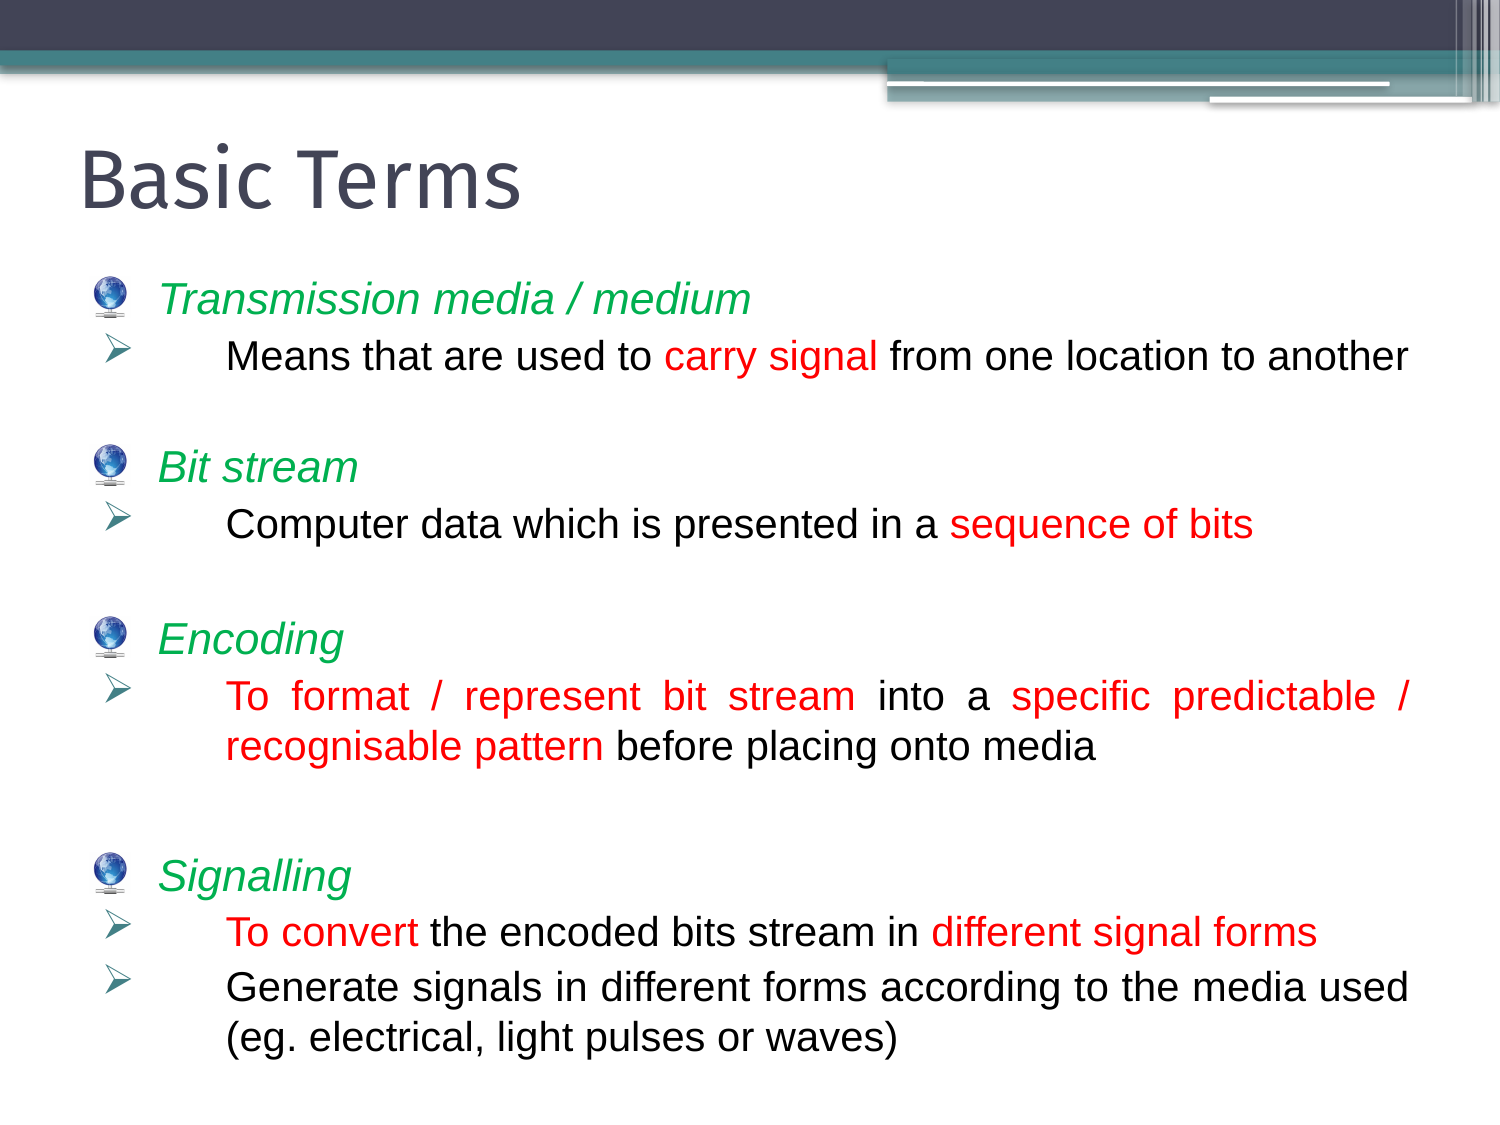

# Basic Terms
Transmission media / medium
Means that are used to carry signal from one location to another

Bit stream
Computer data which is presented in a sequence of bits

Encoding
To format / represent bit stream into a specific predictable / recognisable pattern before placing onto media

Signalling
To convert the encoded bits stream in different signal forms
Generate signals in different forms according to the media used (eg. electrical, light pulses or waves)